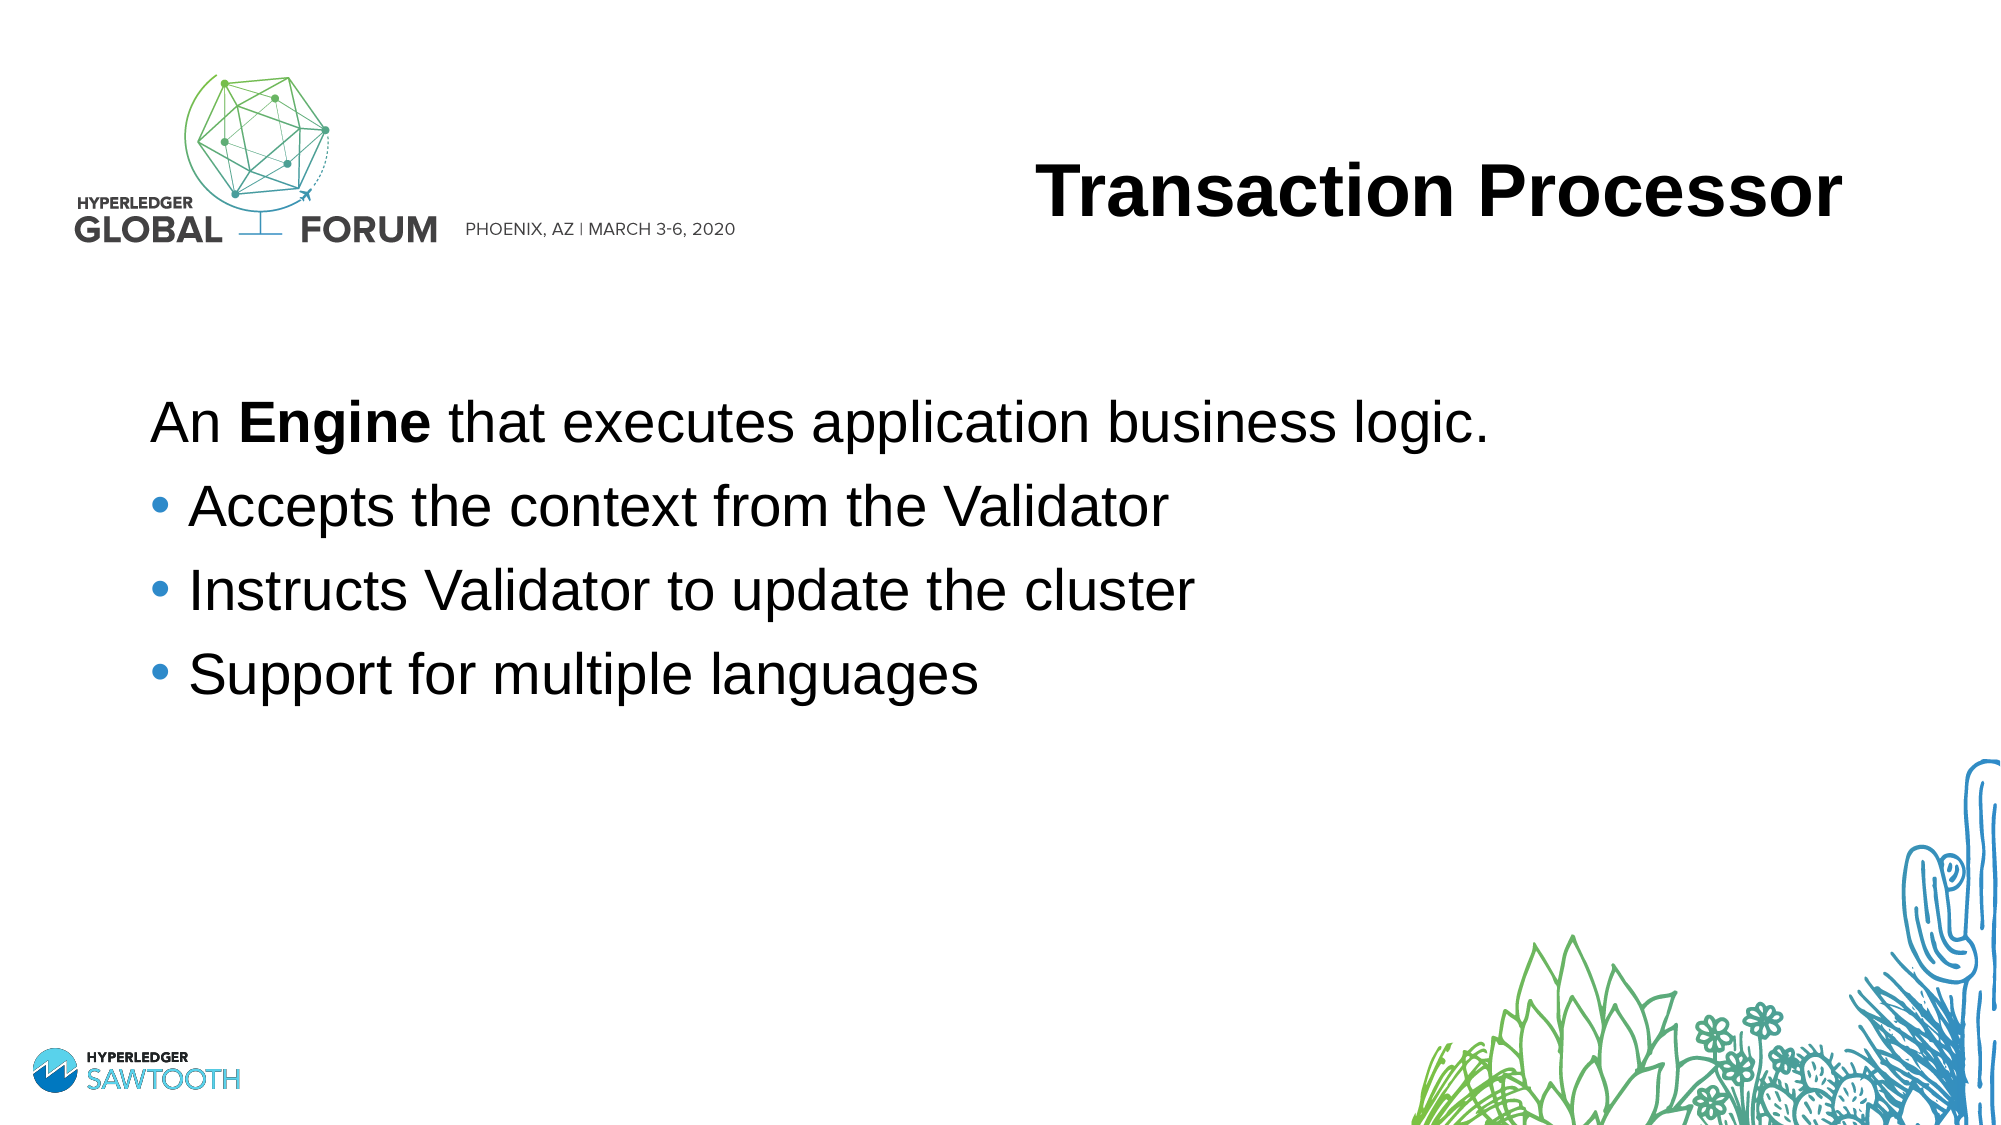

# Transaction Processor
An Engine that executes application business logic.
Accepts the context from the Validator
Instructs Validator to update the cluster
Support for multiple languages